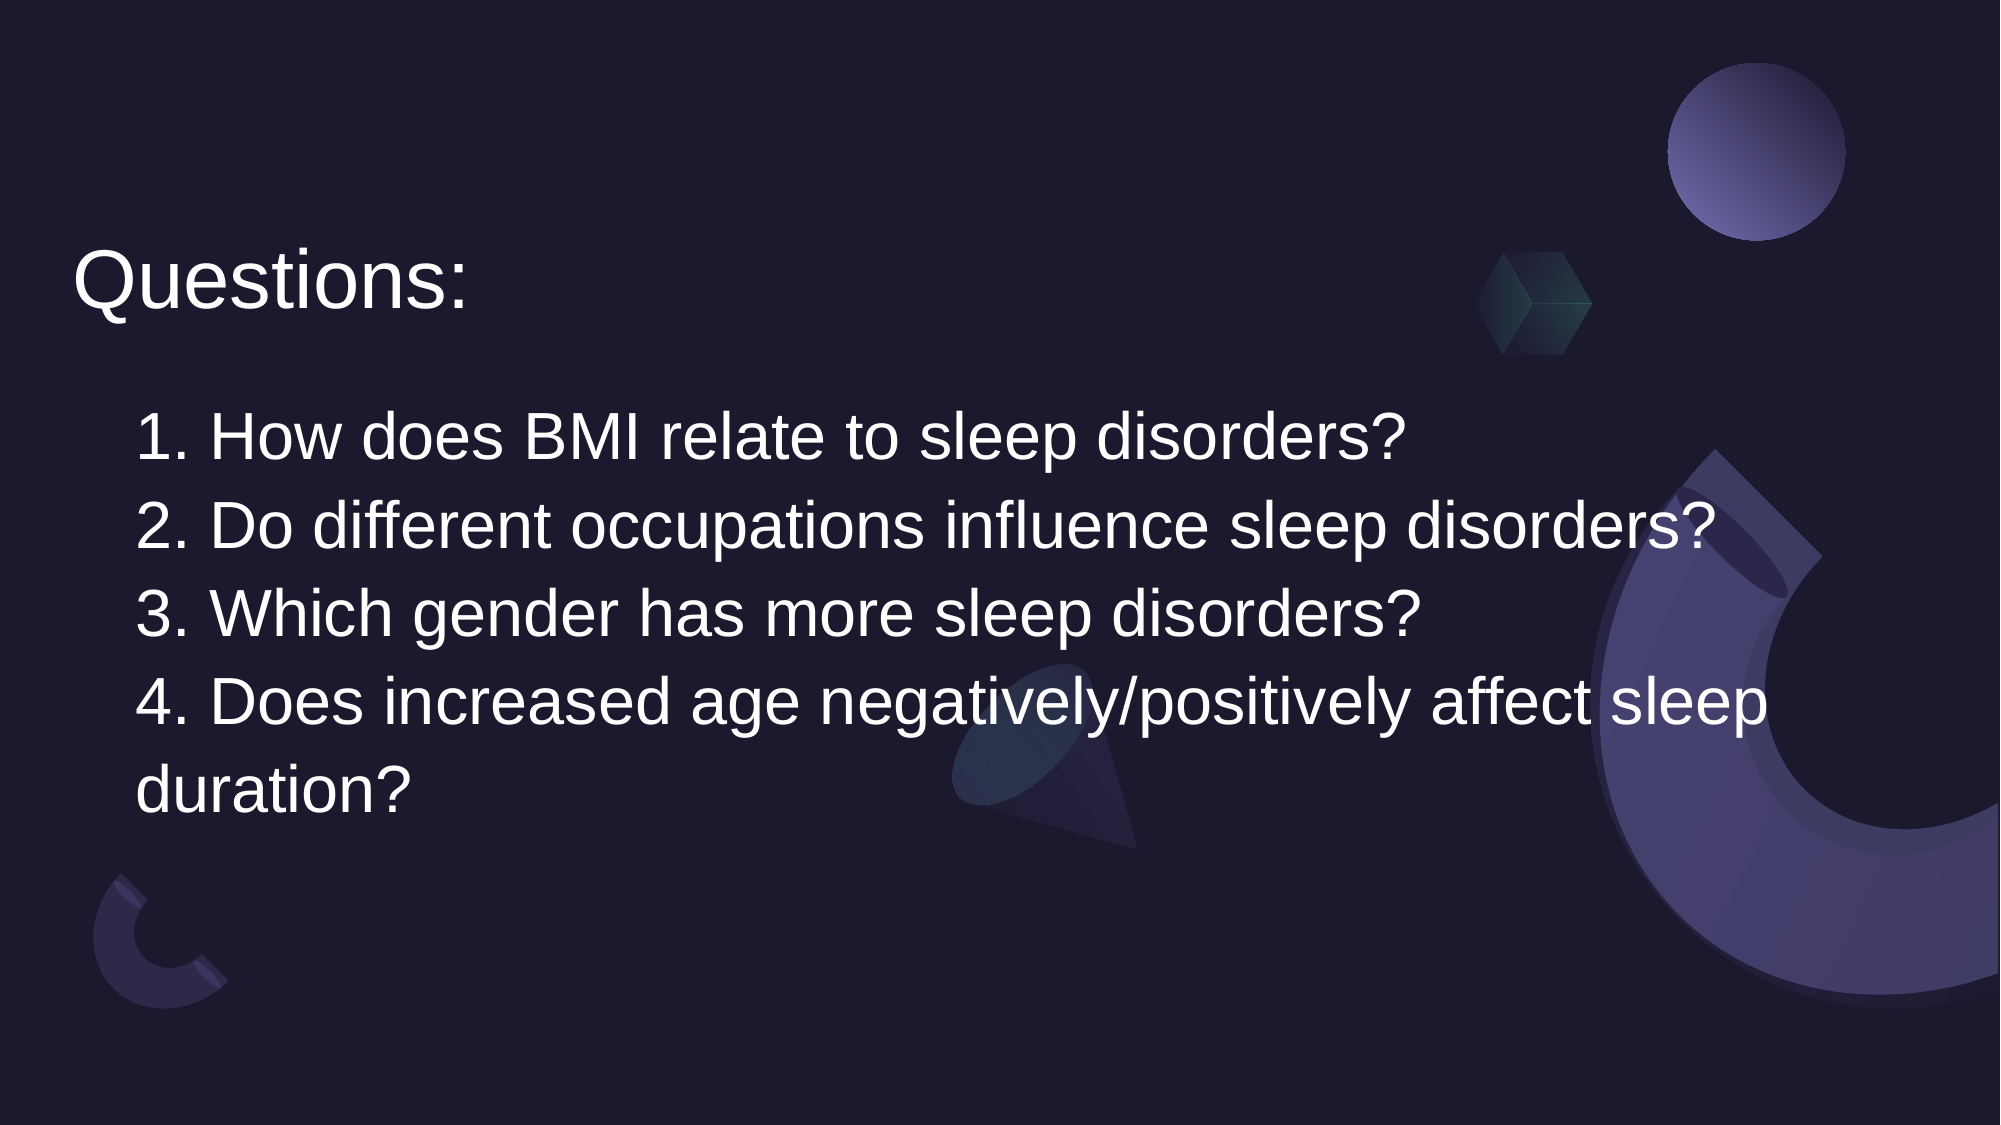

# Questions:
 How does BMI relate to sleep disorders?
 Do different occupations influence sleep disorders?
 Which gender has more sleep disorders?
 Does increased age negatively/positively affect sleep duration?